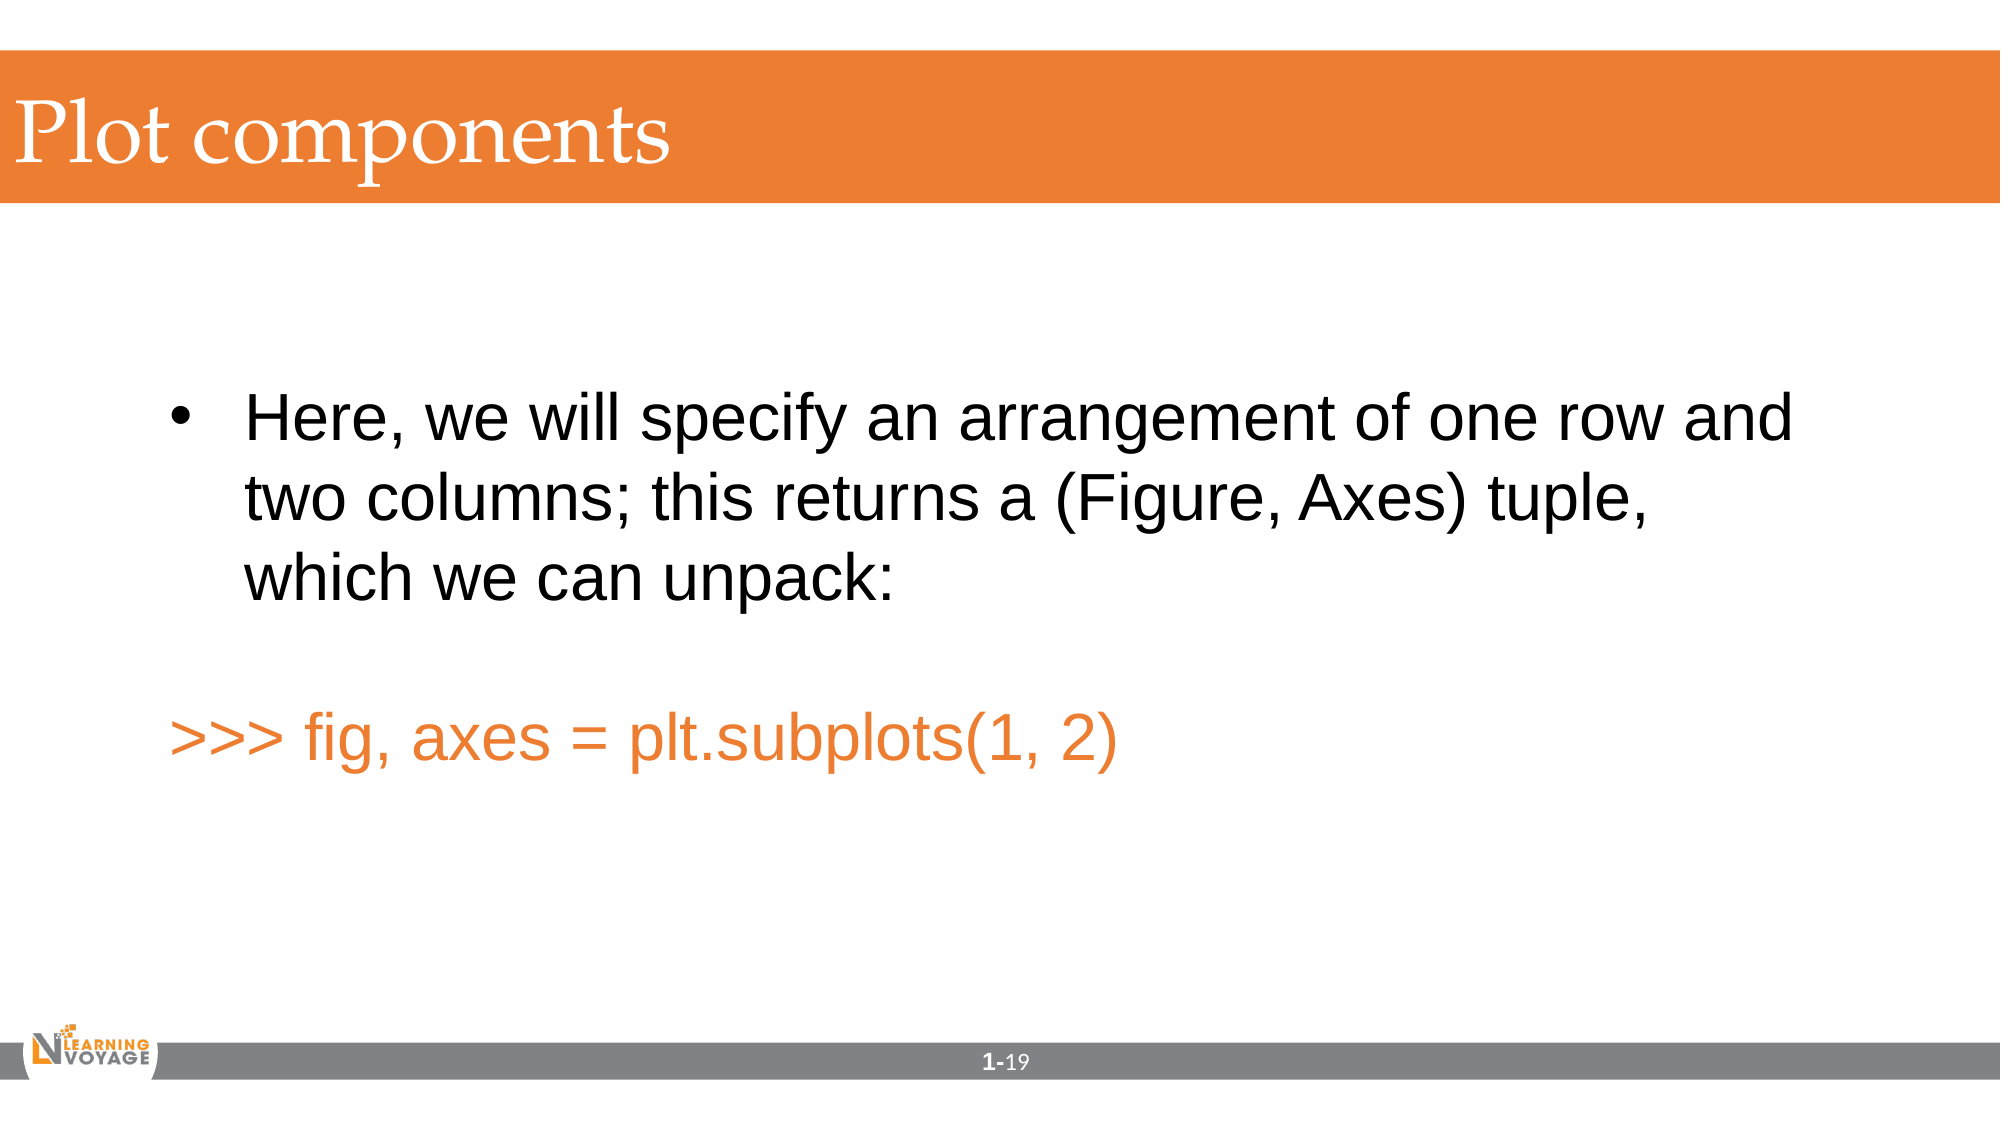

Plot components
Here, we will specify an arrangement of one row and two columns; this returns a (Figure, Axes) tuple, which we can unpack:

>>> fig, axes = plt.subplots(1, 2)
1-19